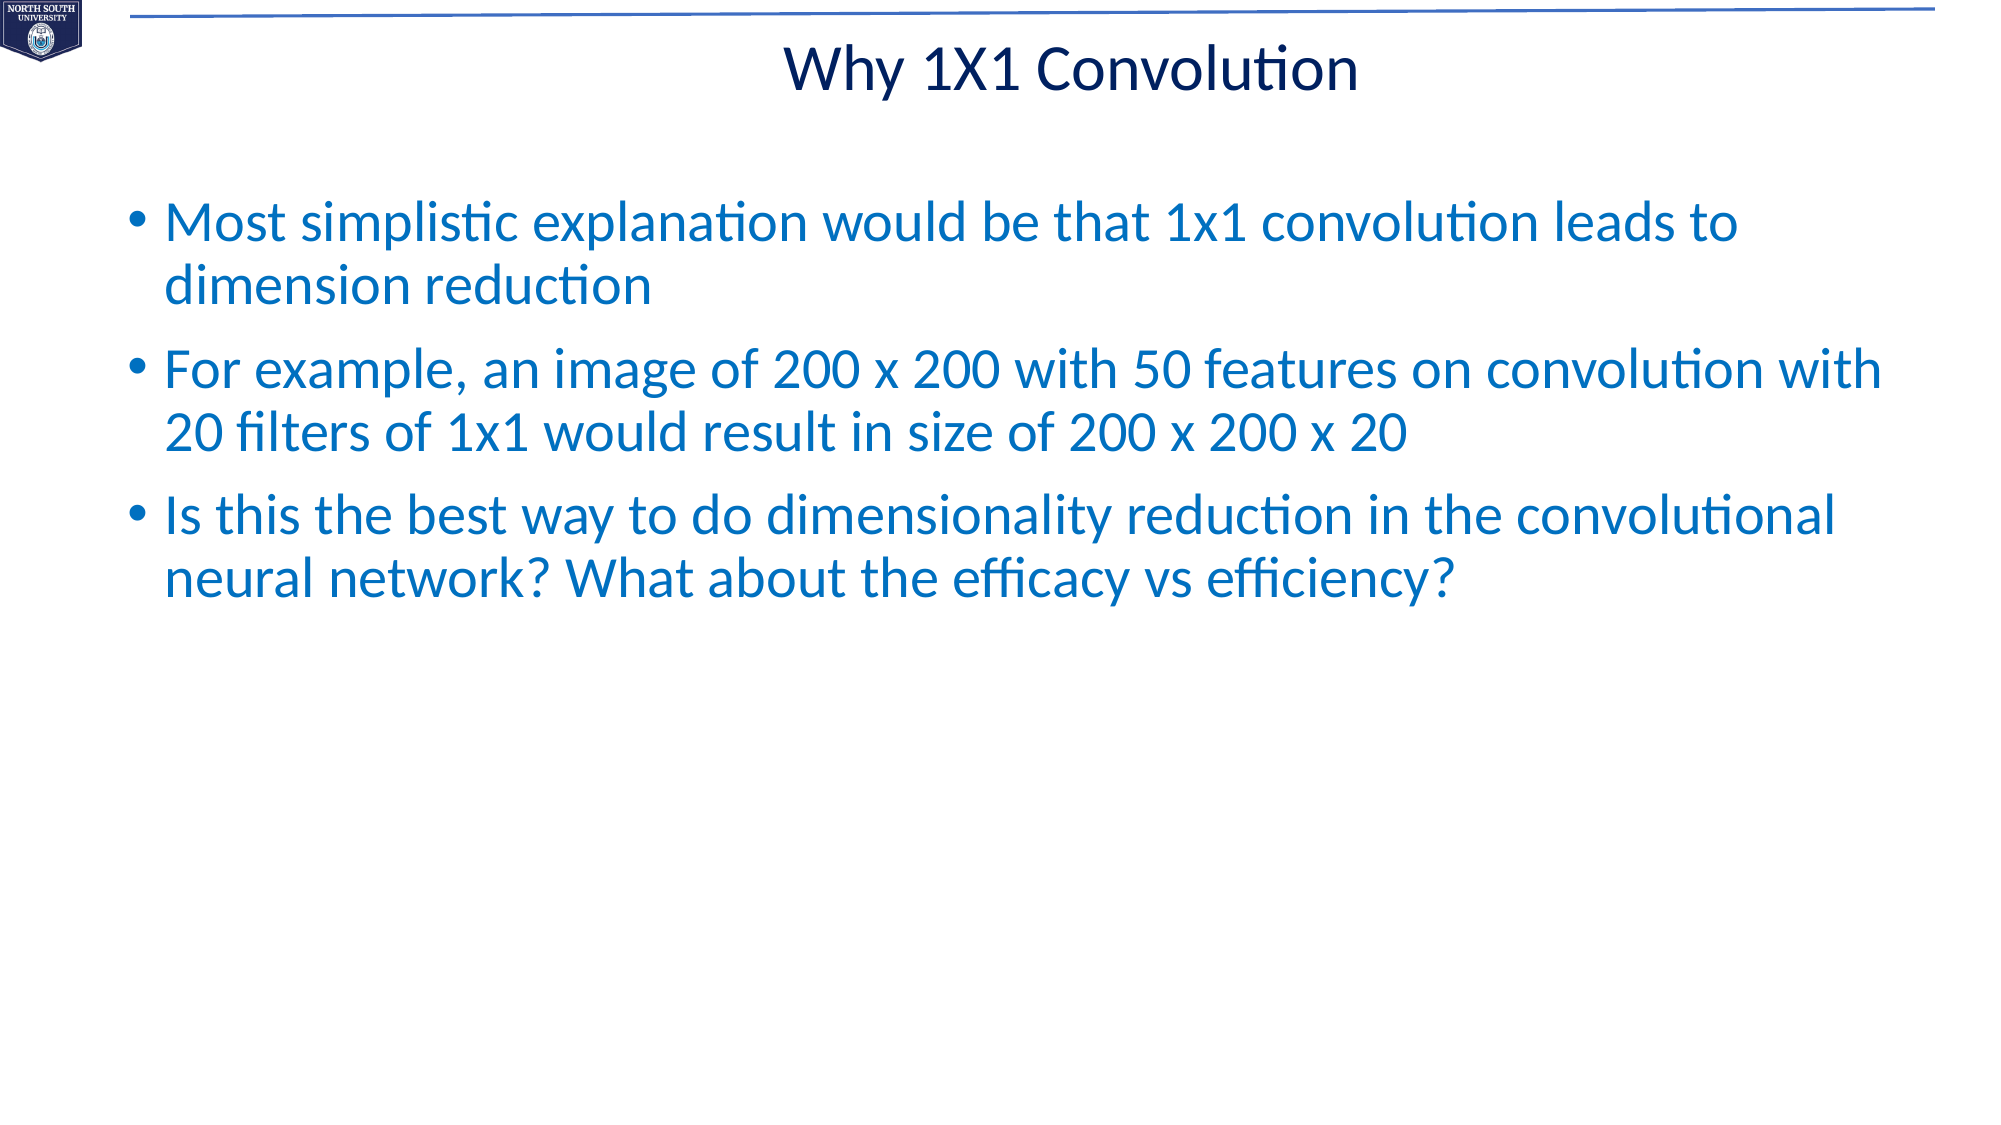

Why 1X1 Convolution
Most simplistic explanation would be that 1x1 convolution leads to dimension reduction
For example, an image of 200 x 200 with 50 features on convolution with 20 filters of 1x1 would result in size of 200 x 200 x 20
Is this the best way to do dimensionality reduction in the convolutional neural network? What about the efficacy vs efficiency?